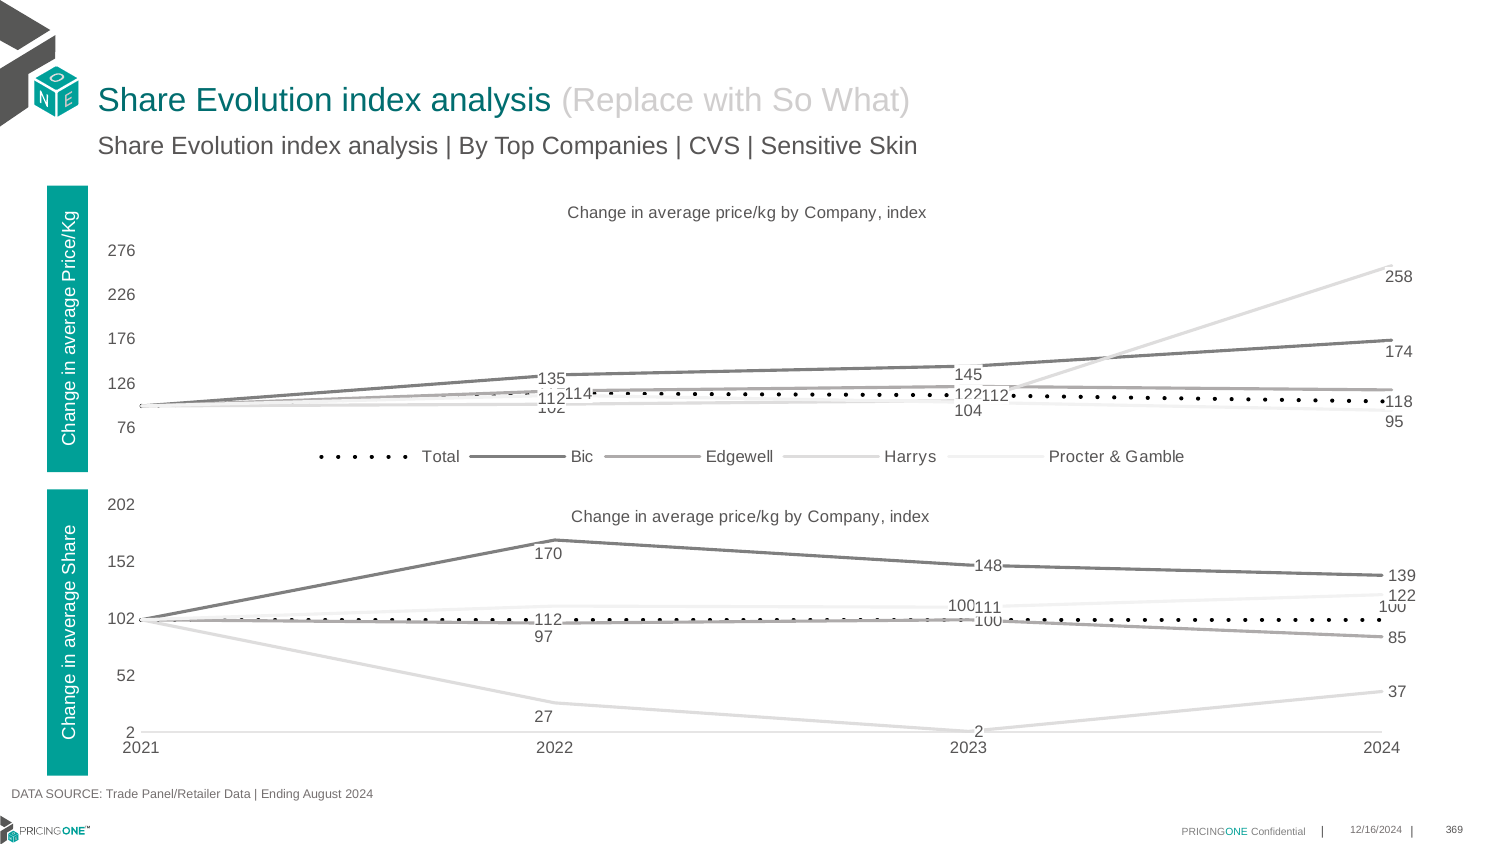

# Share Evolution index analysis (Replace with So What)
Share Evolution index analysis | By Top Companies | CVS | Sensitive Skin

### Chart: Change in average price/kg by Company, index

| Category | Total | Bic | Edgewell | Harrys | Procter & Gamble |
|---|---|---|---|---|---|
| 2021 | 100.0 | 100.0 | 100.0 | 100.0 | 100.0 |
| 2022 | 114.0 | 135.0 | 117.0 | 102.0 | 112.0 |
| 2023 | 112.0 | 145.0 | 122.0 | 106.0 | 104.0 |
| 2024 | 105.0 | 174.0 | 118.0 | 258.0 | 95.0 |
Change in average Price/Kg

### Chart: Change in average price/kg by Company, index

| Category | Total | Bic | Edgewell | Harrys | Procter & Gamble |
|---|---|---|---|---|---|
| 2021 | 100.0 | 100.0 | 100.0 | 100.0 | 100.0 |
| 2022 | 100.0 | 170.0 | 97.0 | 27.0 | 112.0 |
| 2023 | 100.0 | 148.0 | 100.0 | 2.0 | 111.0 |
| 2024 | 100.0 | 139.0 | 85.0 | 37.0 | 122.0 |
Change in average Share
DATA SOURCE: Trade Panel/Retailer Data | Ending August 2024

12/16/2024
369